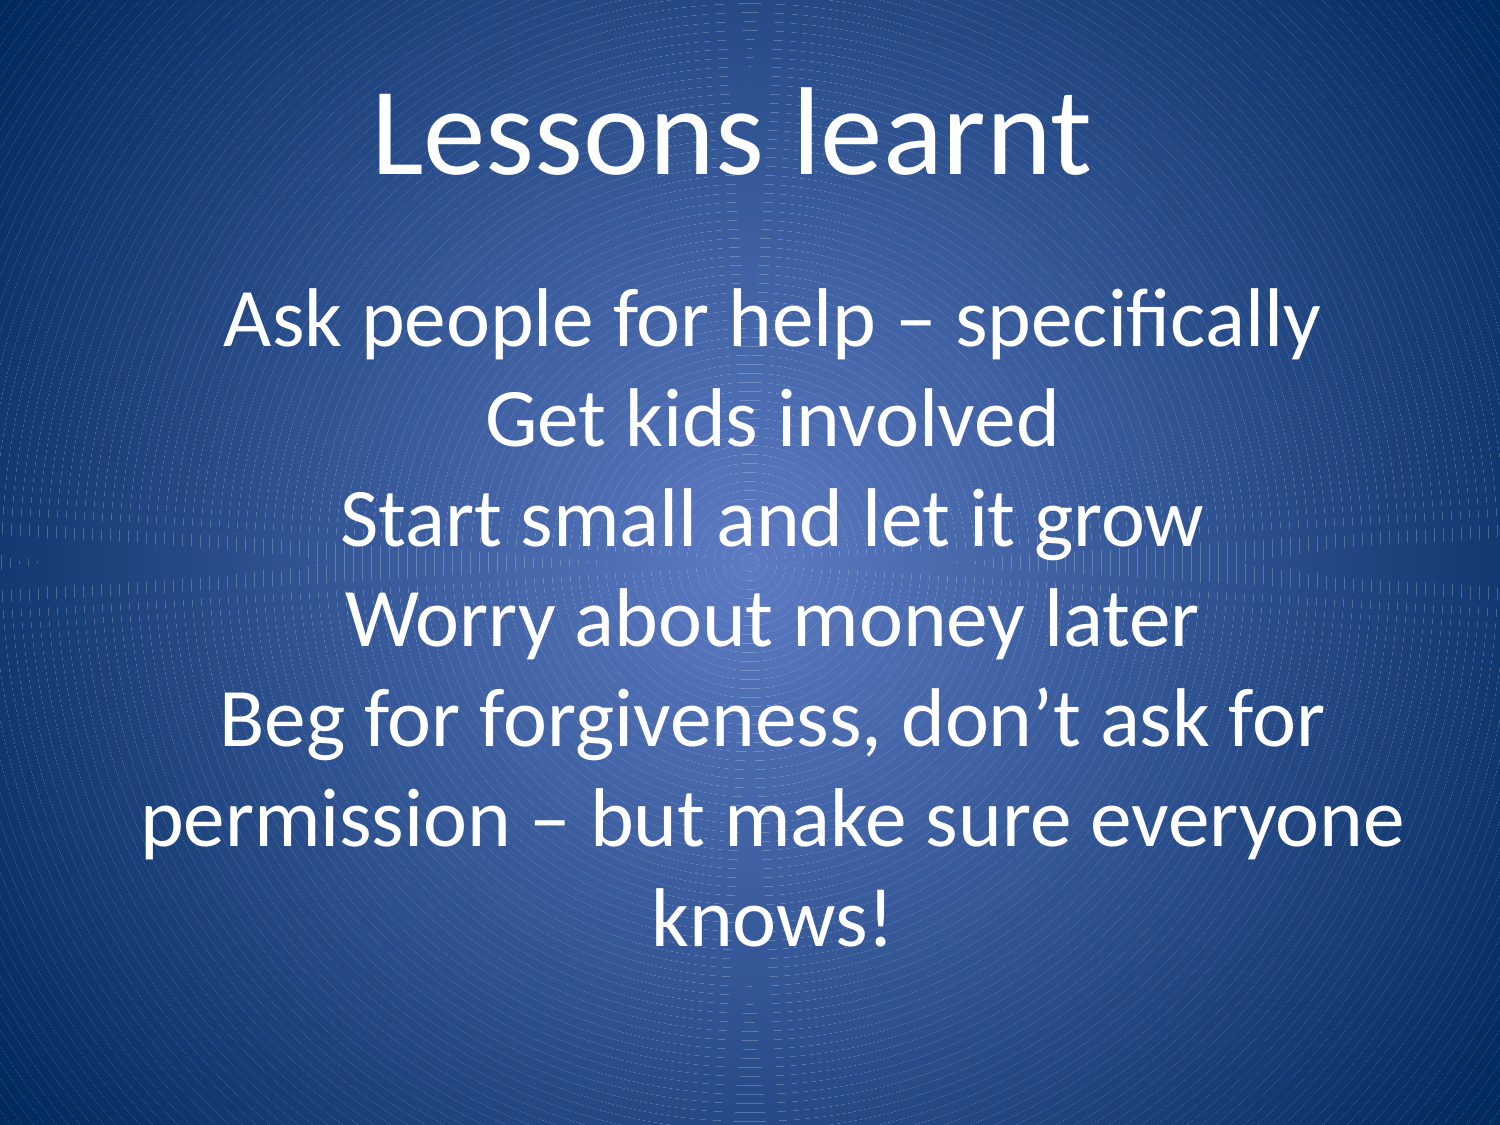

Lessons learnt
Ask people for help – specifically
Get kids involved
Start small and let it grow
Worry about money later
Beg for forgiveness, don’t ask for permission – but make sure everyone knows!